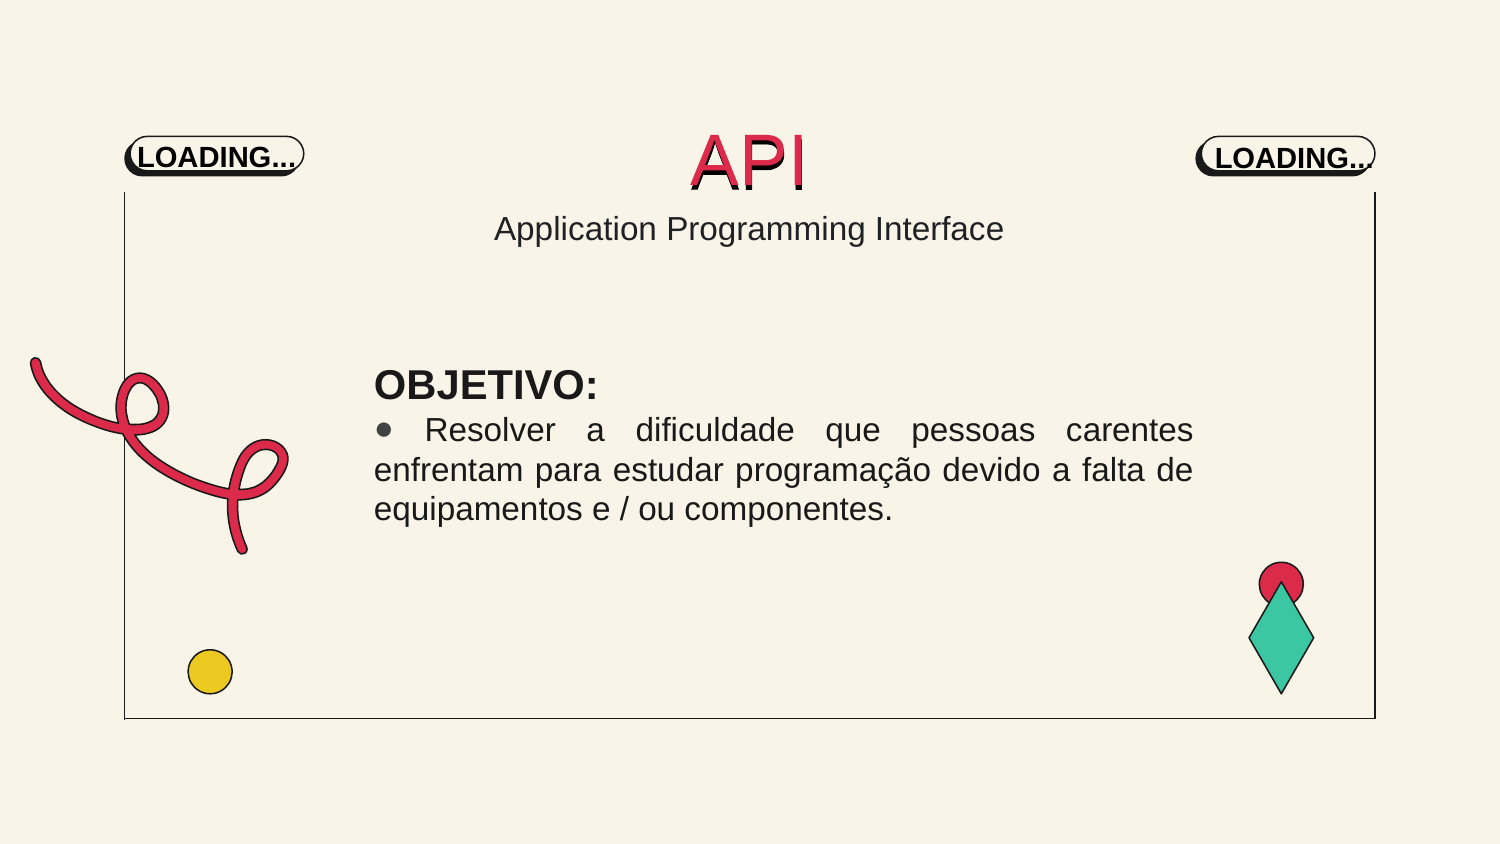

# API
LOADING...
LOADING...
Application Programming Interface
OBJETIVO:
 Resolver a dificuldade que pessoas carentes enfrentam para estudar programação devido a falta de equipamentos e / ou componentes.